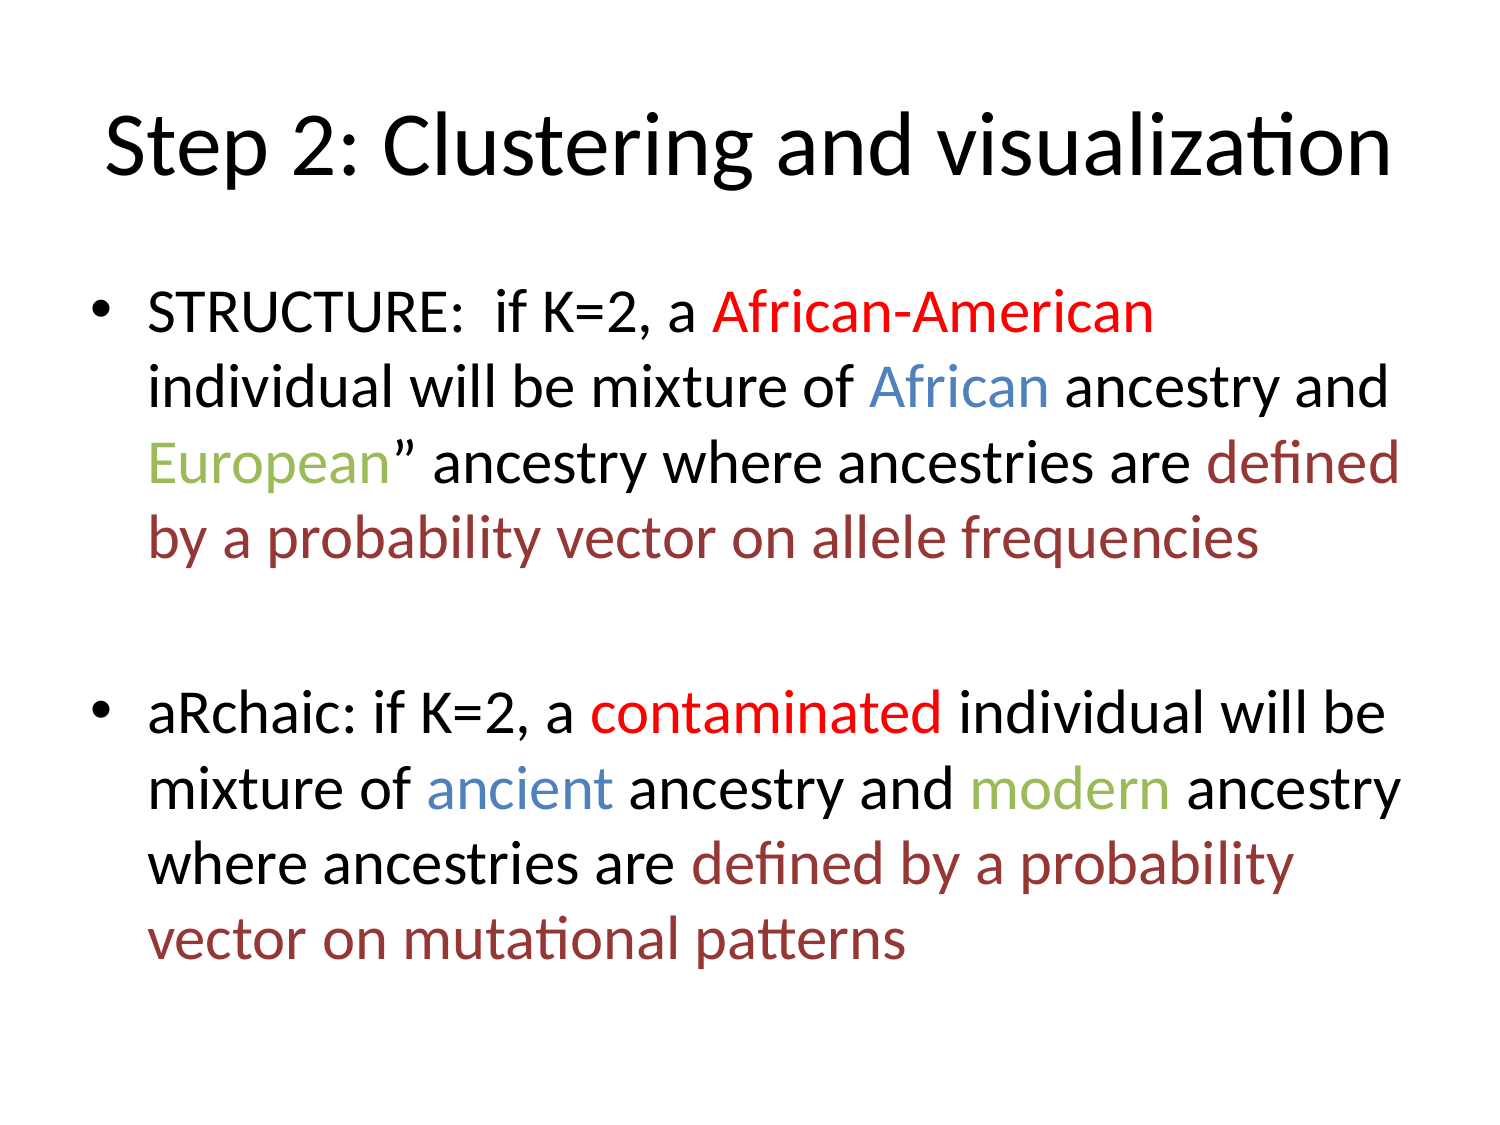

# Step 2: Clustering and visualization
STRUCTURE:  if K=2, a African-American individual will be mixture of African ancestry and European” ancestry where ancestries are defined by a probability vector on allele frequencies

aRchaic: if K=2, a contaminated individual will be mixture of ancient ancestry and modern ancestry where ancestries are defined by a probability vector on mutational patterns